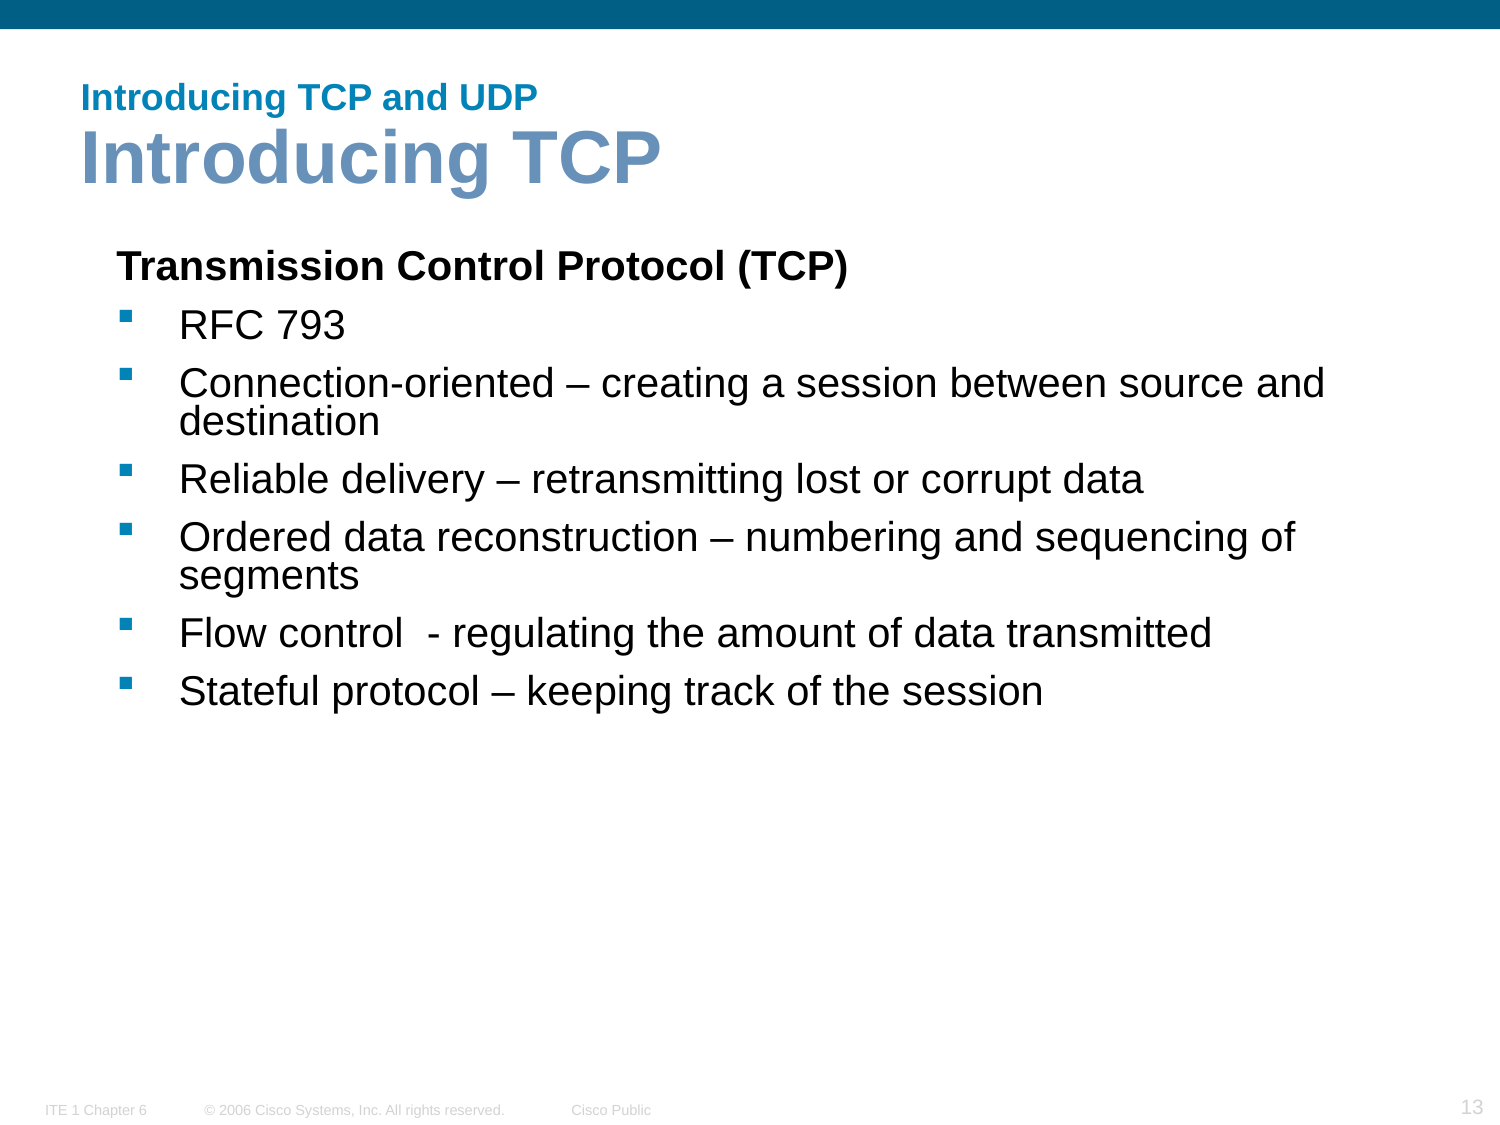

# Introducing TCP and UDP Introducing TCP
Transmission Control Protocol (TCP)
RFC 793
Connection-oriented – creating a session between source and destination
Reliable delivery – retransmitting lost or corrupt data
Ordered data reconstruction – numbering and sequencing of segments
Flow control  - regulating the amount of data transmitted
Stateful protocol – keeping track of the session